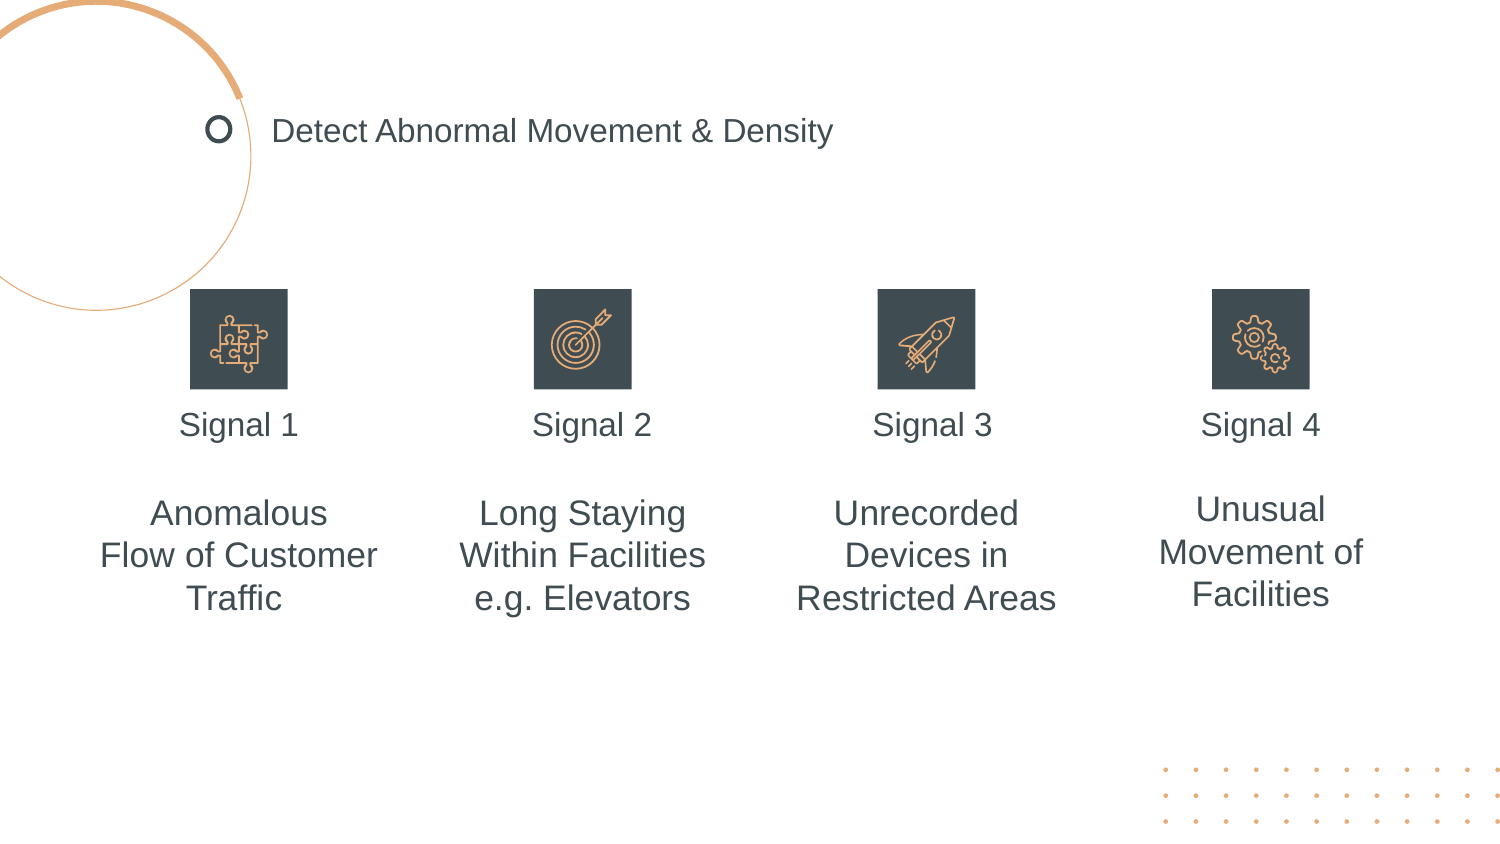

Detect Abnormal Movement & Density

# Signal 1
Signal 2
Signal 3
Signal 4
Unusual Movement of Facilities

Anomalous
Flow of Customer Traffic

Long Staying
Within Facilities e.g. Elevators
Unrecorded Devices in Restricted Areas